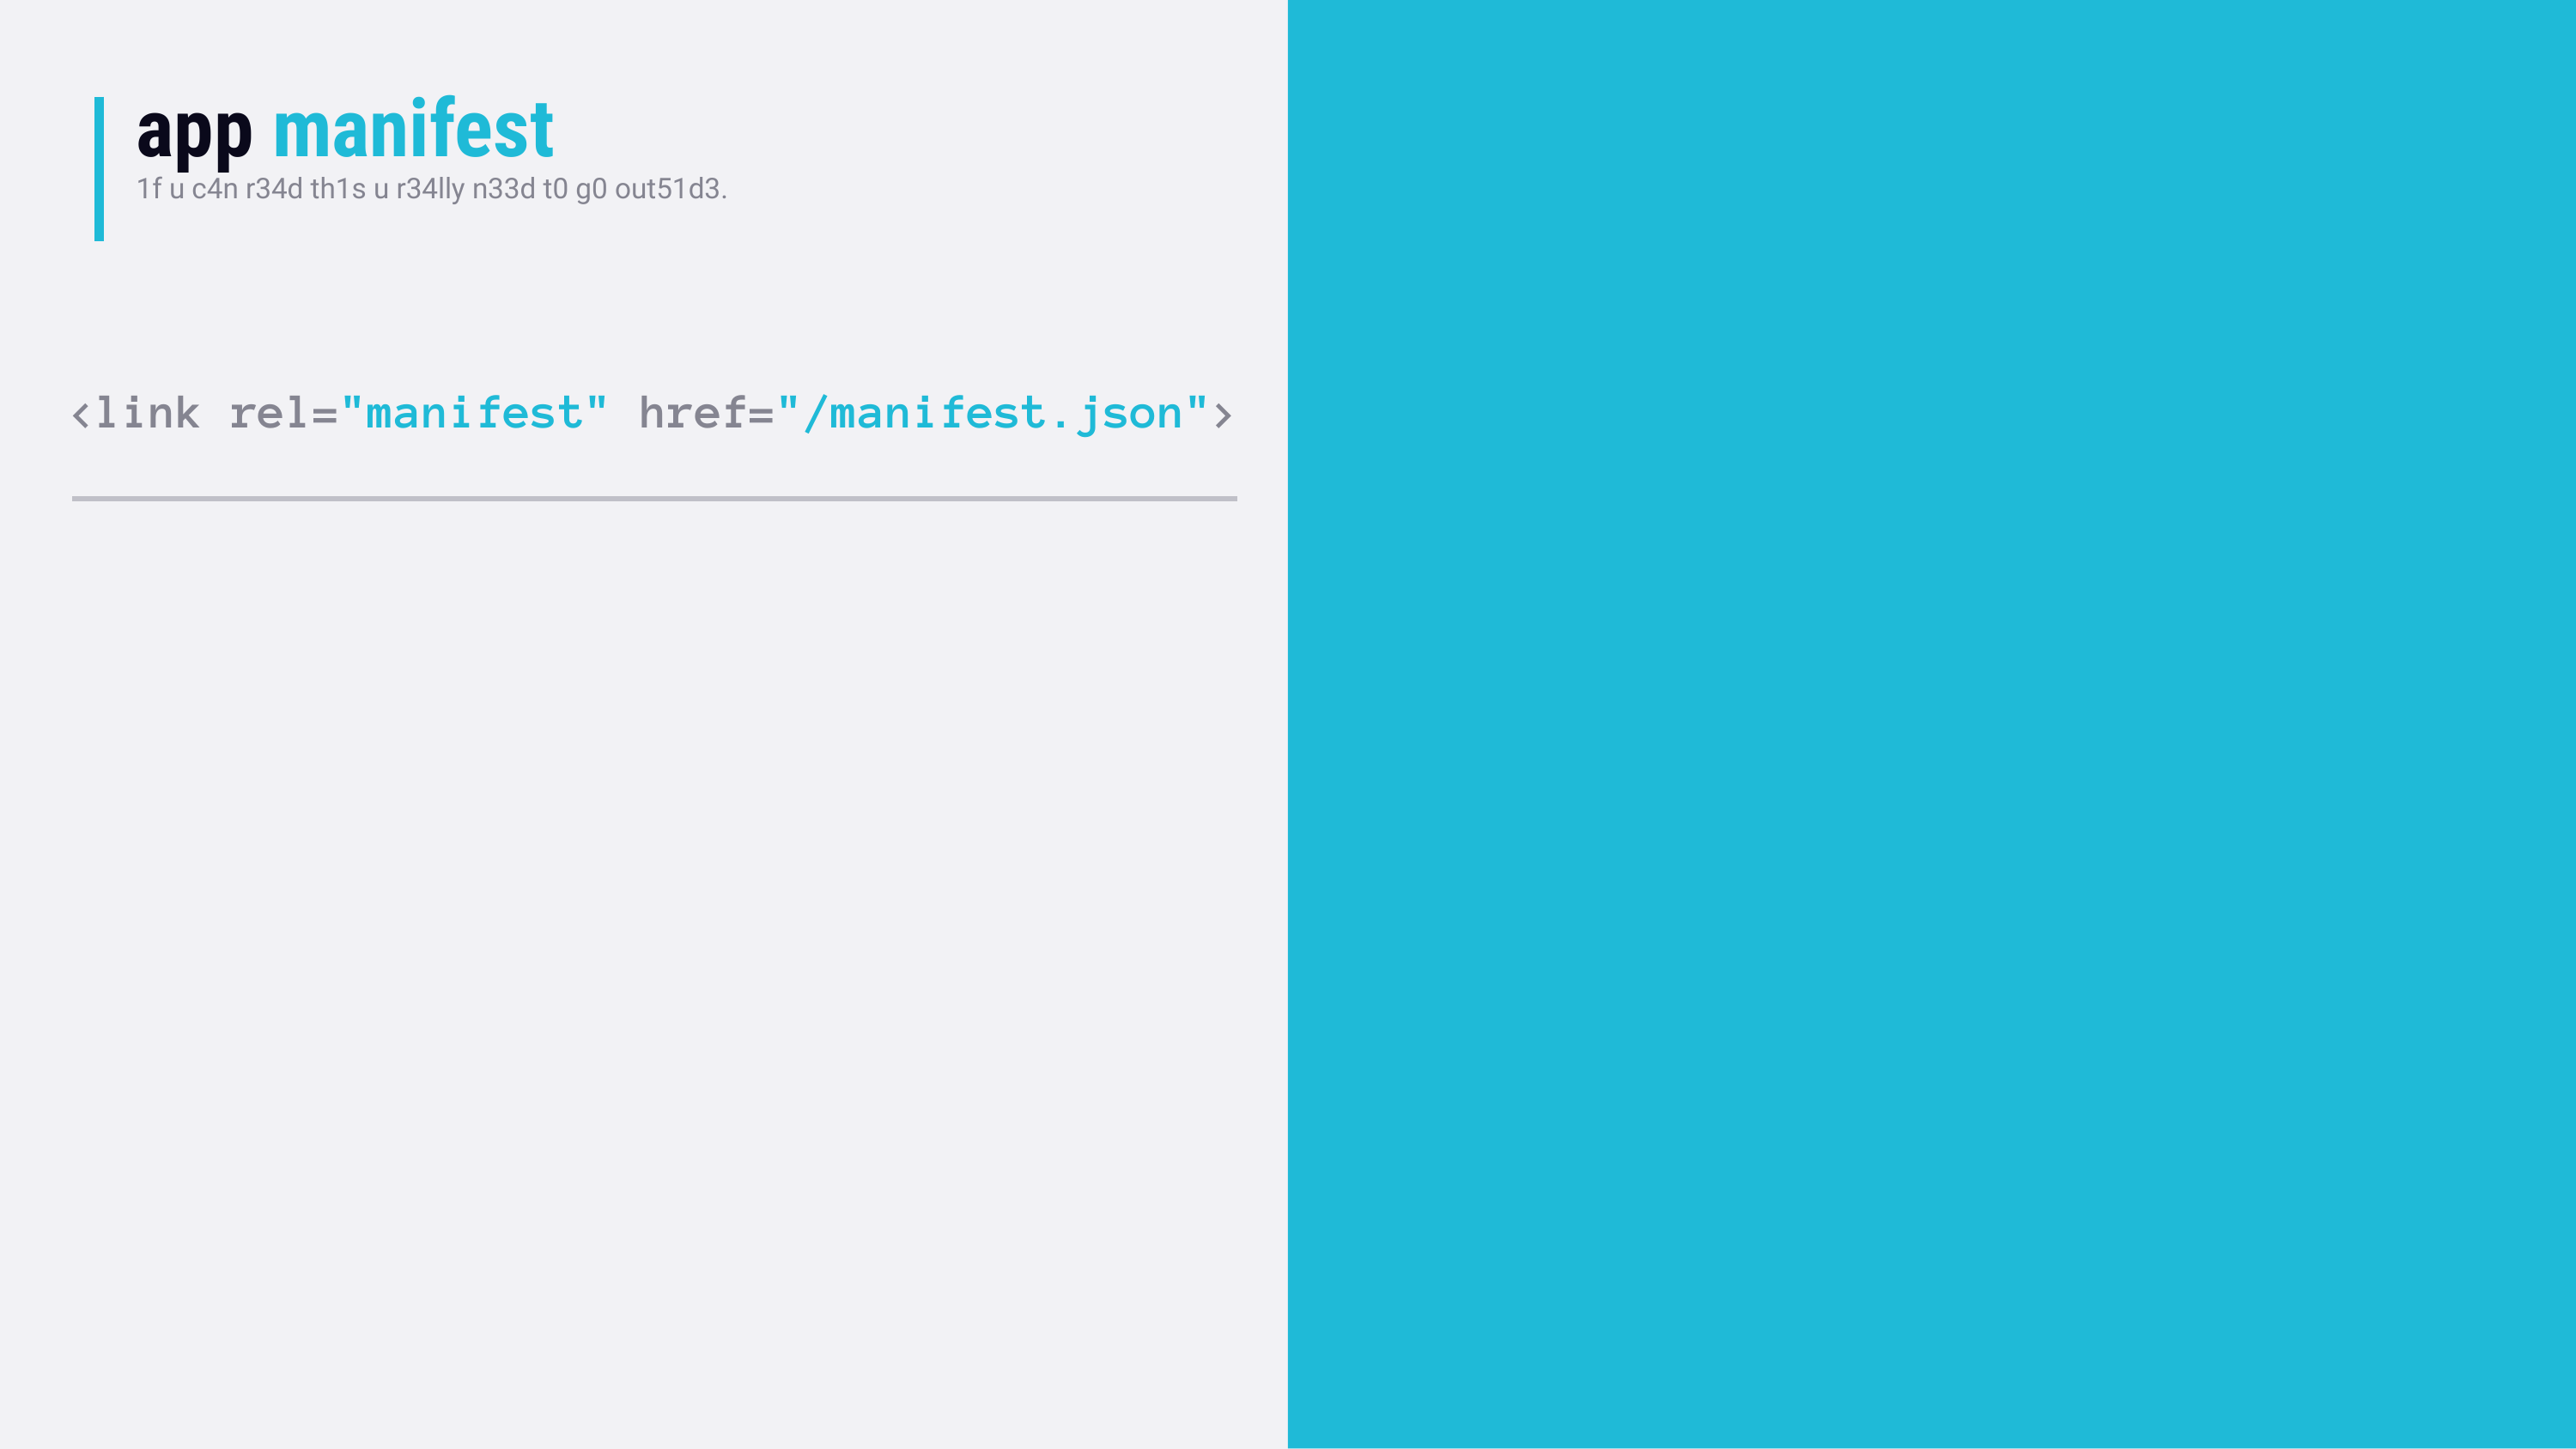

app manifest
1f u c4n r34d th1s u r34lly n33d t0 g0 out51d3.
<link rel="manifest" href="/manifest.json">